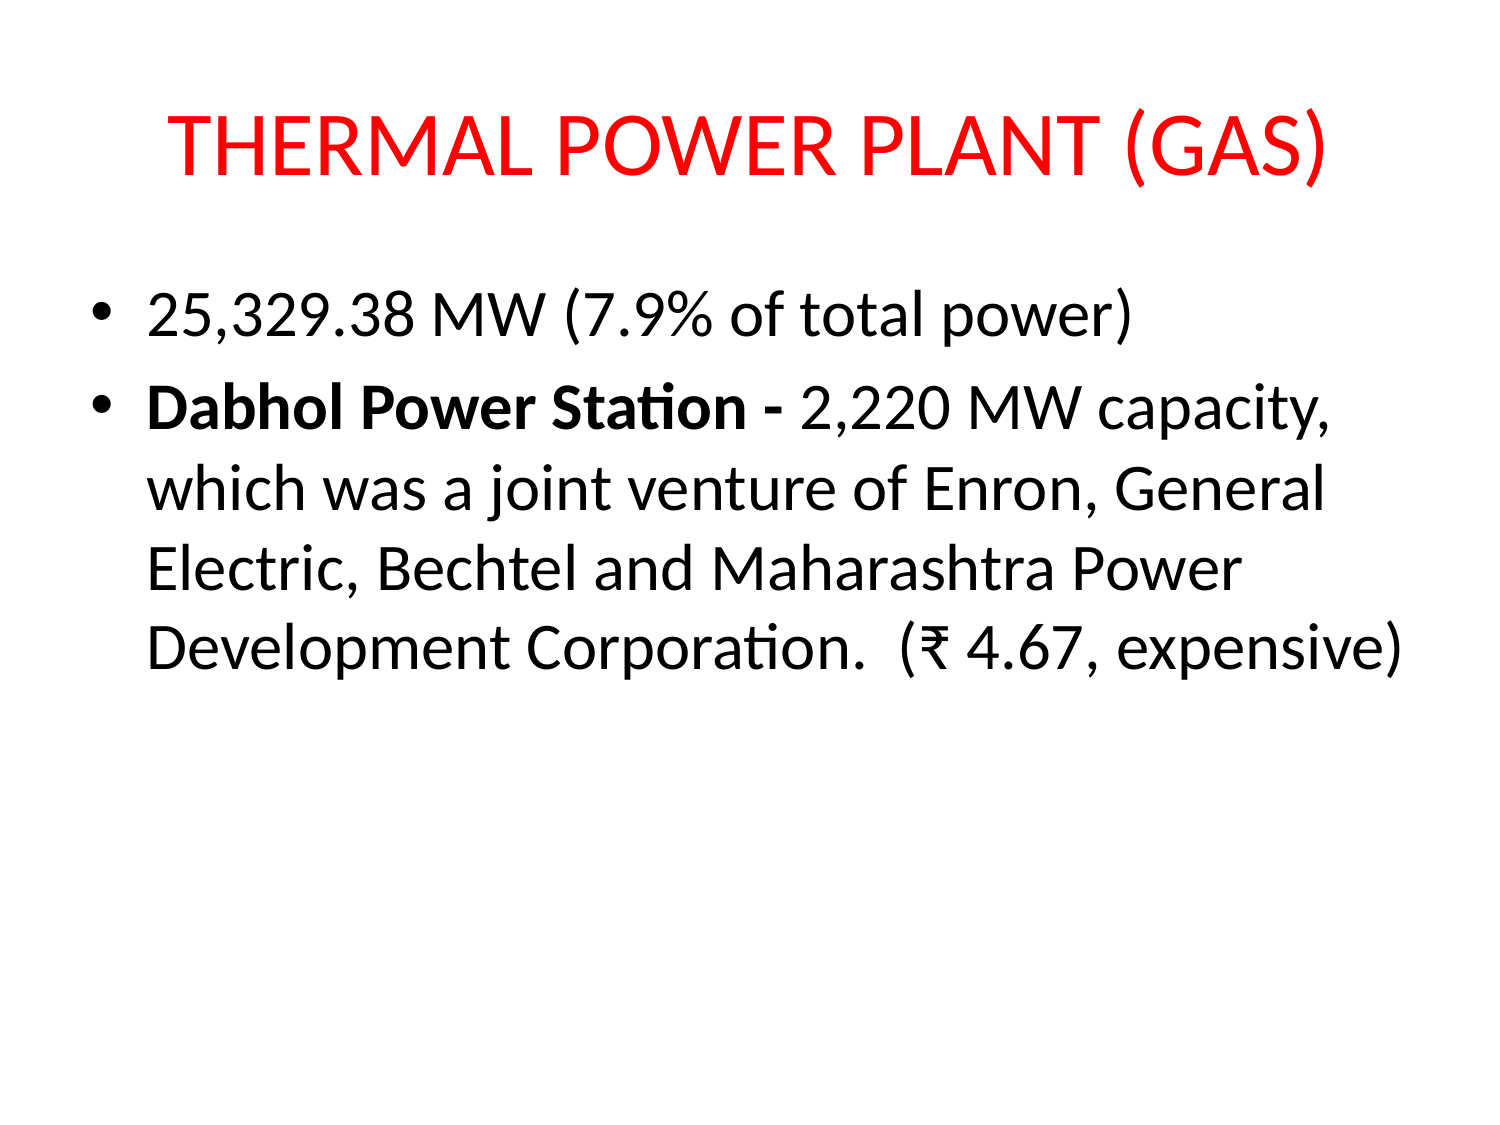

# THERMAL POWER PLANT (GAS)
25,329.38 MW (7.9% of total power)
Dabhol Power Station - 2,220 MW capacity, which was a joint venture of Enron, General Electric, Bechtel and Maharashtra Power Development Corporation.  (₹ 4.67, expensive)